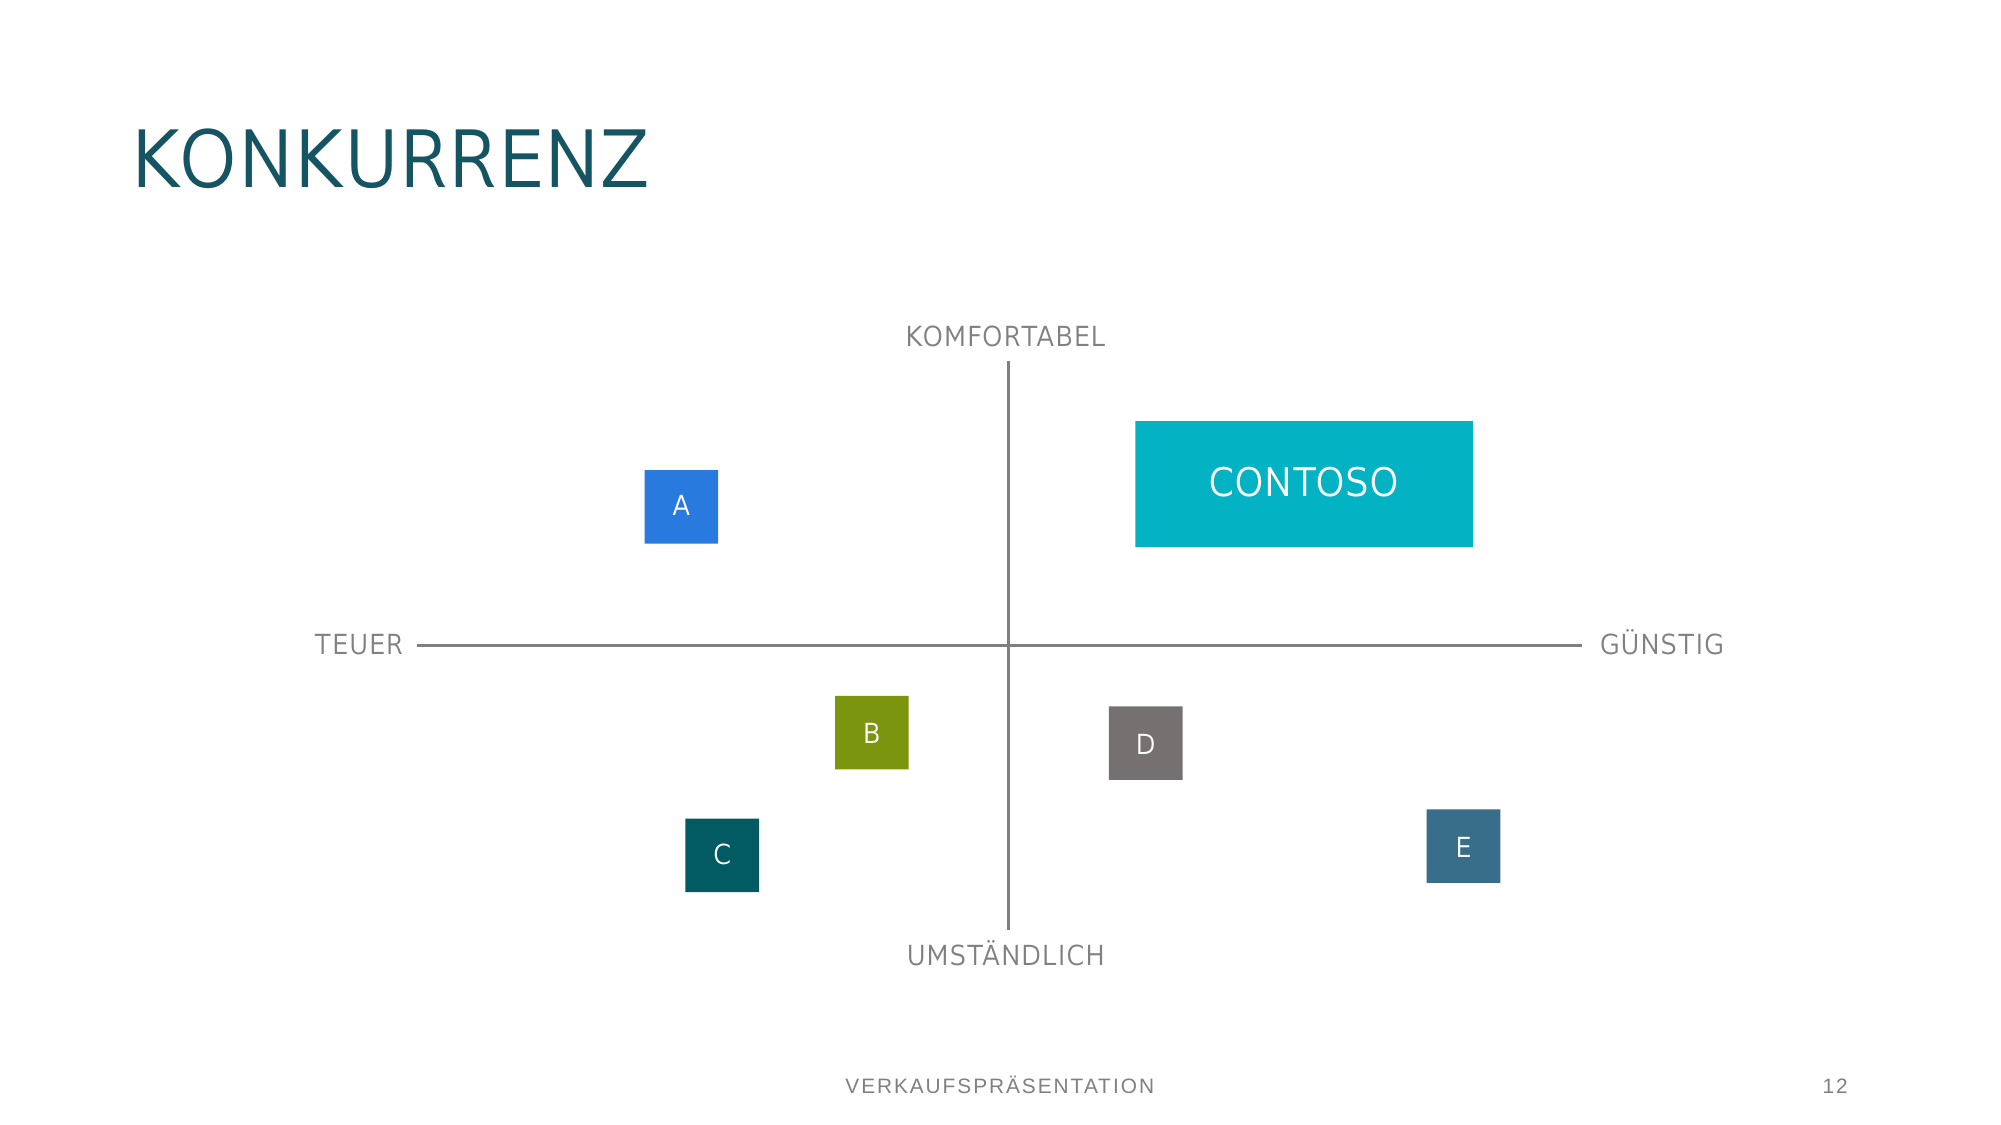

# Konkurrenz
Komfortabel

Contoso

A
Teuer
Günstig

B

D

E

C
Umständlich
VERKAUFSPRÄSENTATION
12